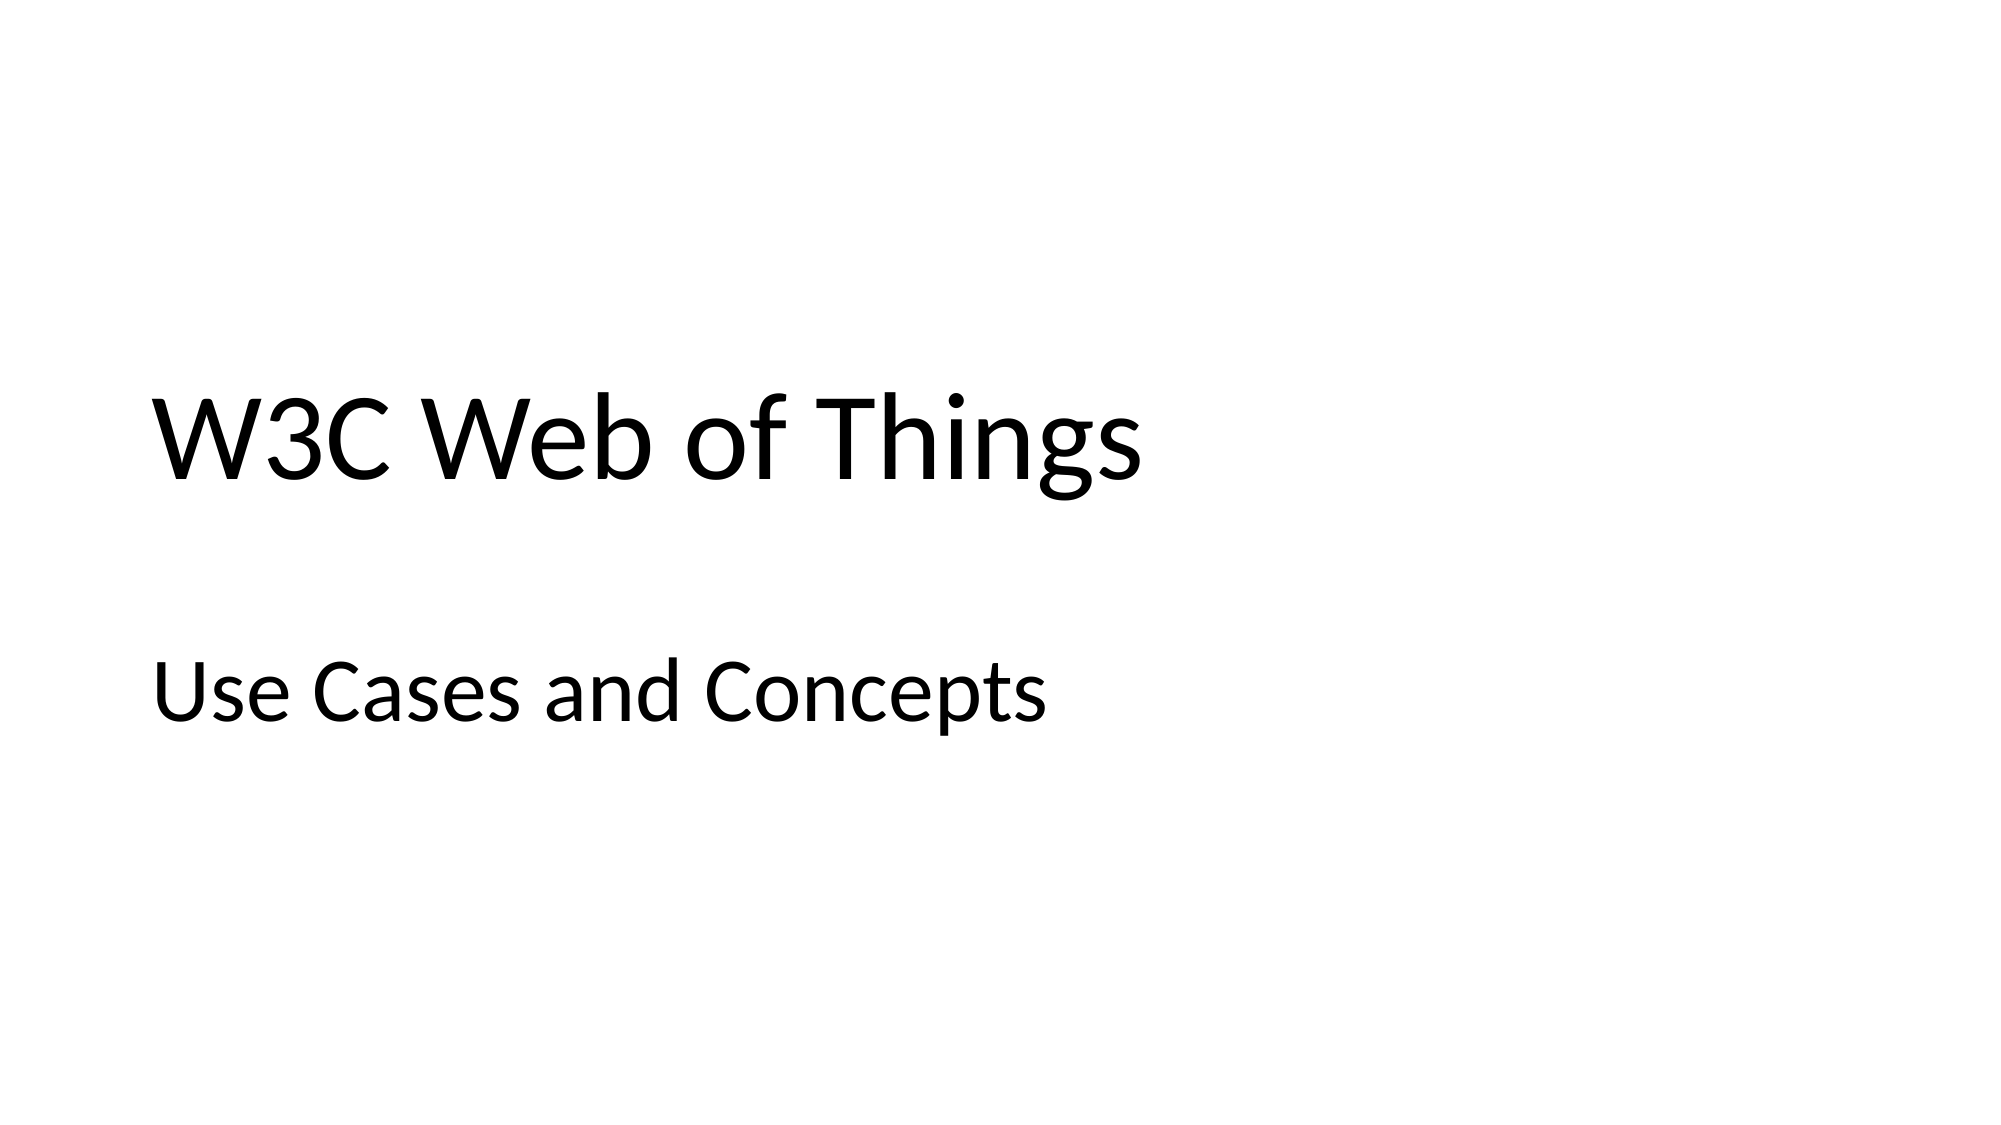

# W3C Web of Things Use Cases and Concepts